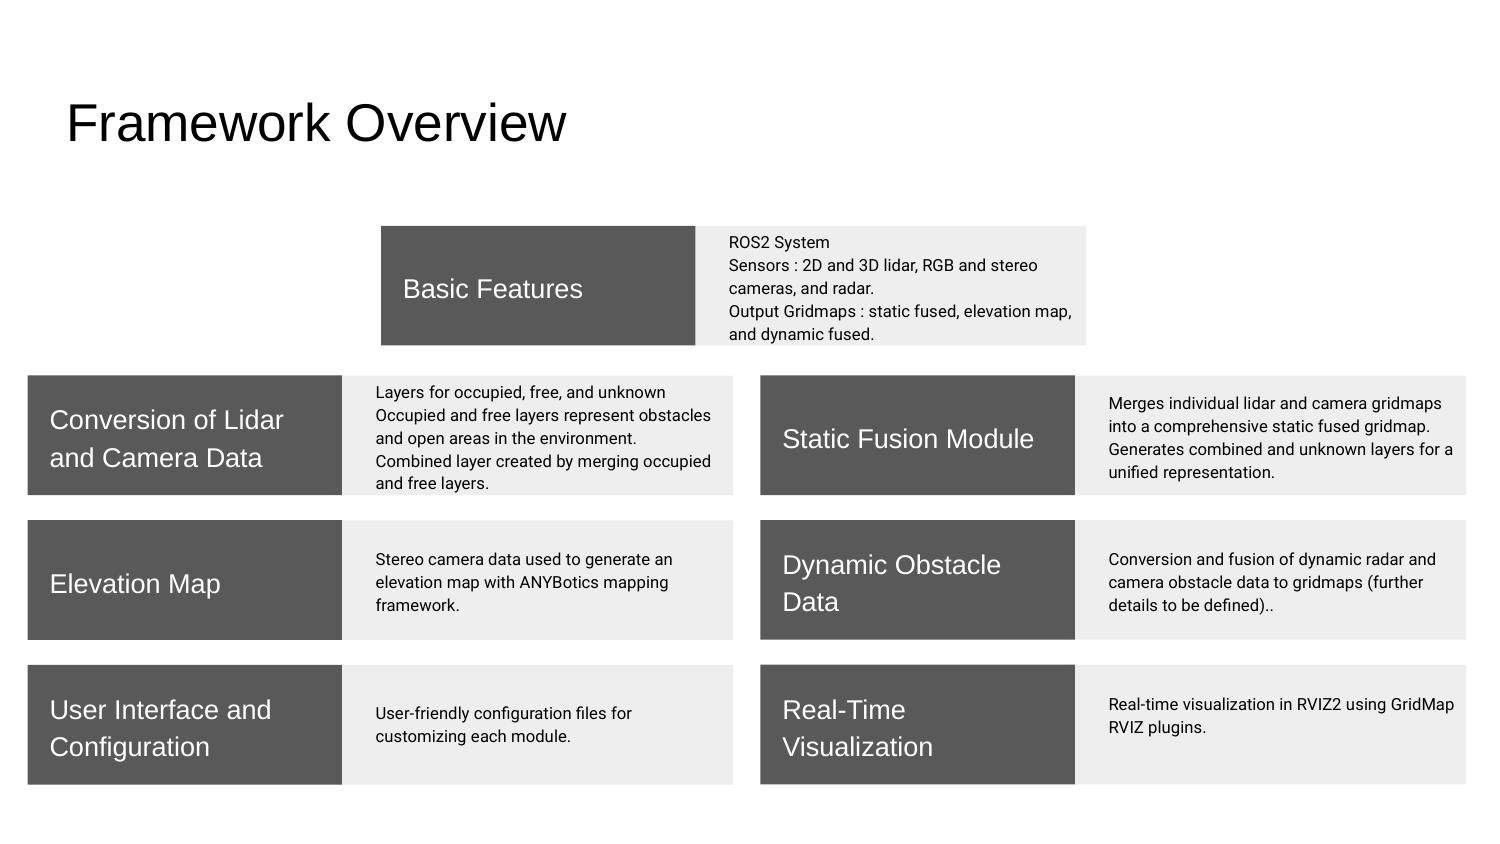

# Framework Overview

Basic Features

ROS2 System
Sensors : 2D and 3D lidar, RGB and stereo cameras, and radar.
Output Gridmaps : static fused, elevation map, and dynamic fused.

Static Fusion Module

Merges individual lidar and camera gridmaps into a comprehensive static fused gridmap.
Generates combined and unknown layers for a unified representation.

Conversion of Lidar and Camera Data

Layers for occupied, free, and unknown
Occupied and free layers represent obstacles and open areas in the environment.
Combined layer created by merging occupied and free layers.

Dynamic Obstacle Data

Conversion and fusion of dynamic radar and camera obstacle data to gridmaps (further details to be defined)..

Elevation Map

Stereo camera data used to generate an elevation map with ANYBotics mapping framework.

Real-Time Visualization

Real-time visualization in RVIZ2 using GridMap RVIZ plugins.

User Interface and Configuration

User-friendly configuration files for customizing each module.